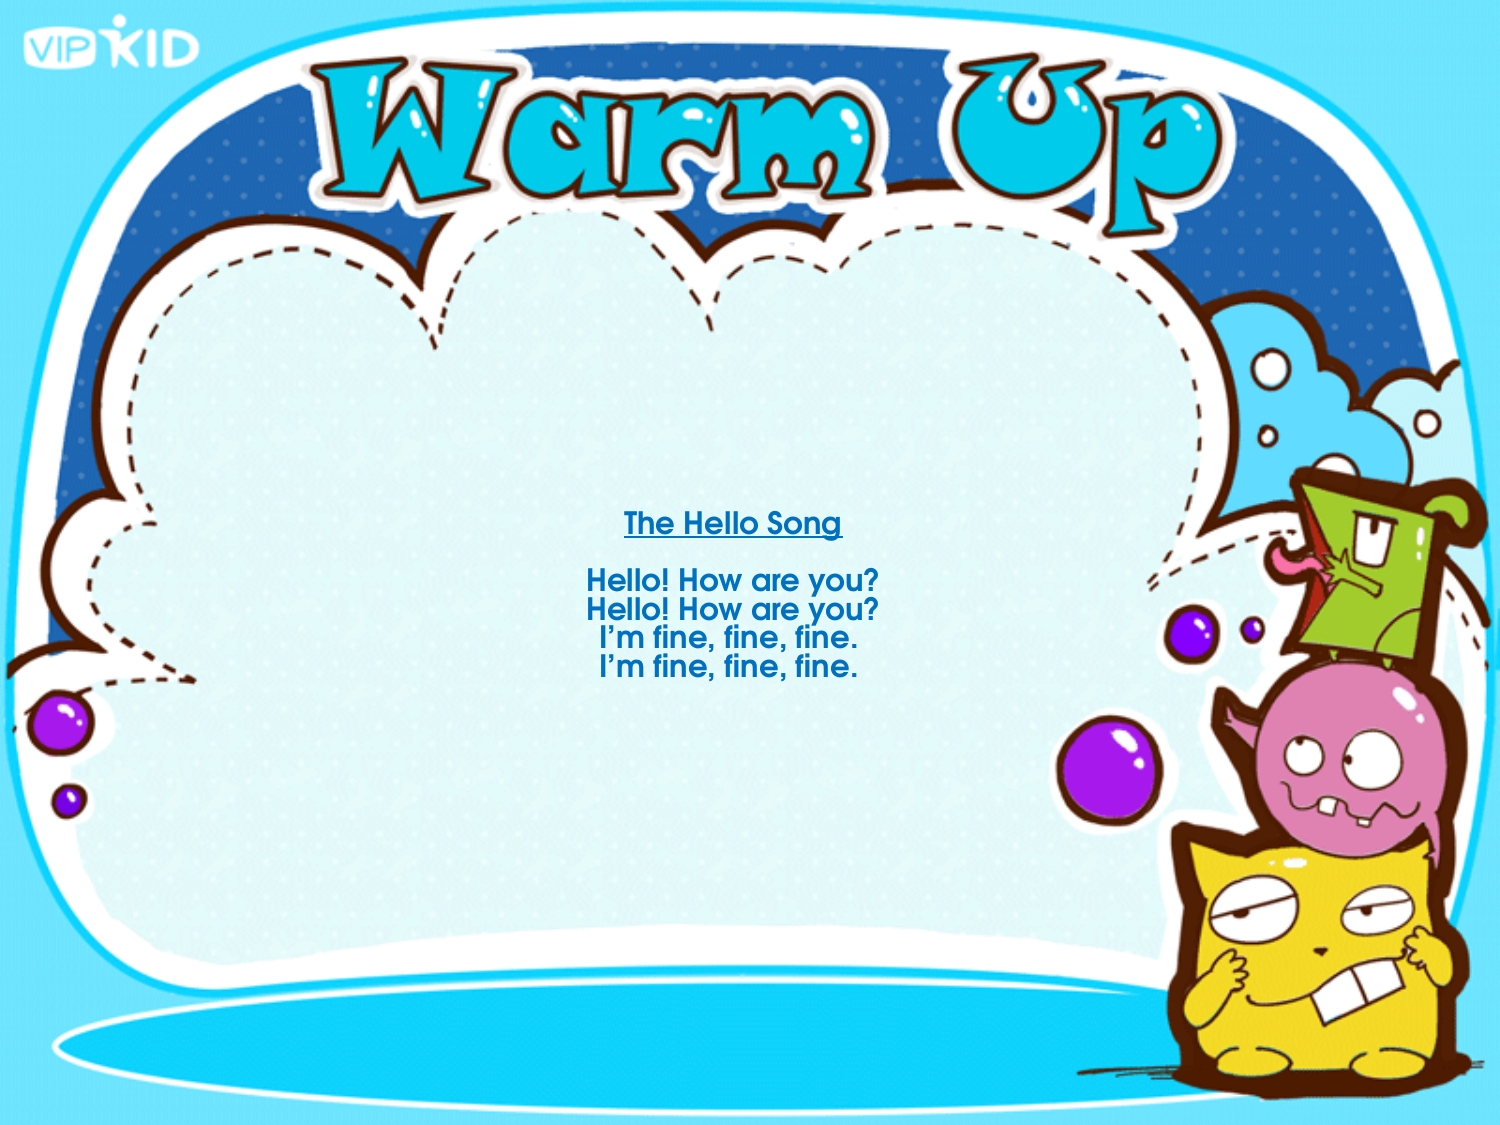

The Hello Song
Hello! How are you?
Hello! How are you?
I’m fine, fine, fine.
I’m fine, fine, fine.